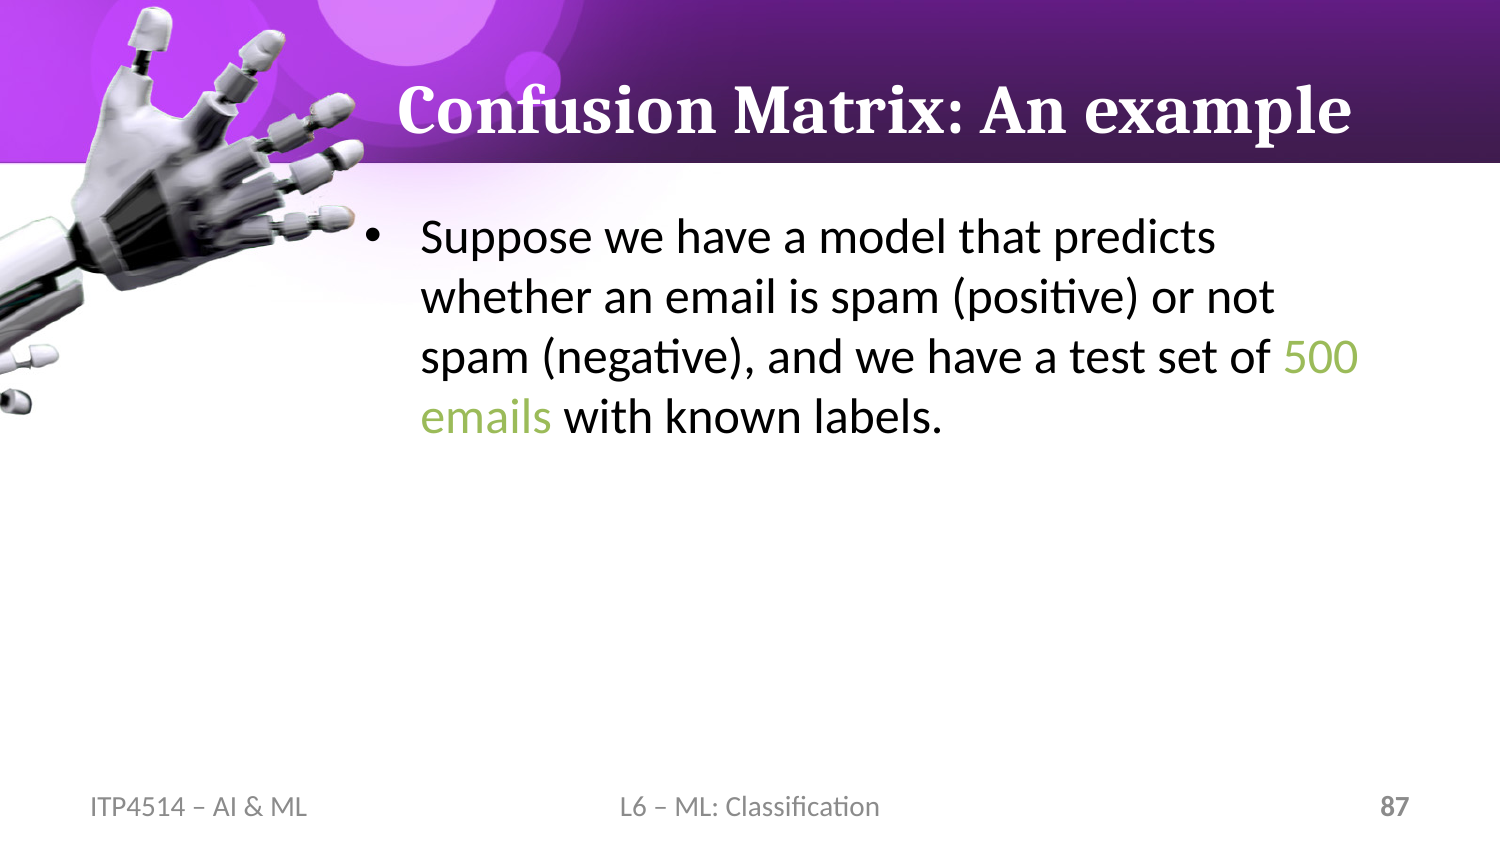

# Confusion Matrix: An example
Suppose we have a model that predicts whether an email is spam (positive) or not spam (negative), and we have a test set of 500 emails with known labels.
ITP4514 – AI & ML
L6 – ML: Classification
87